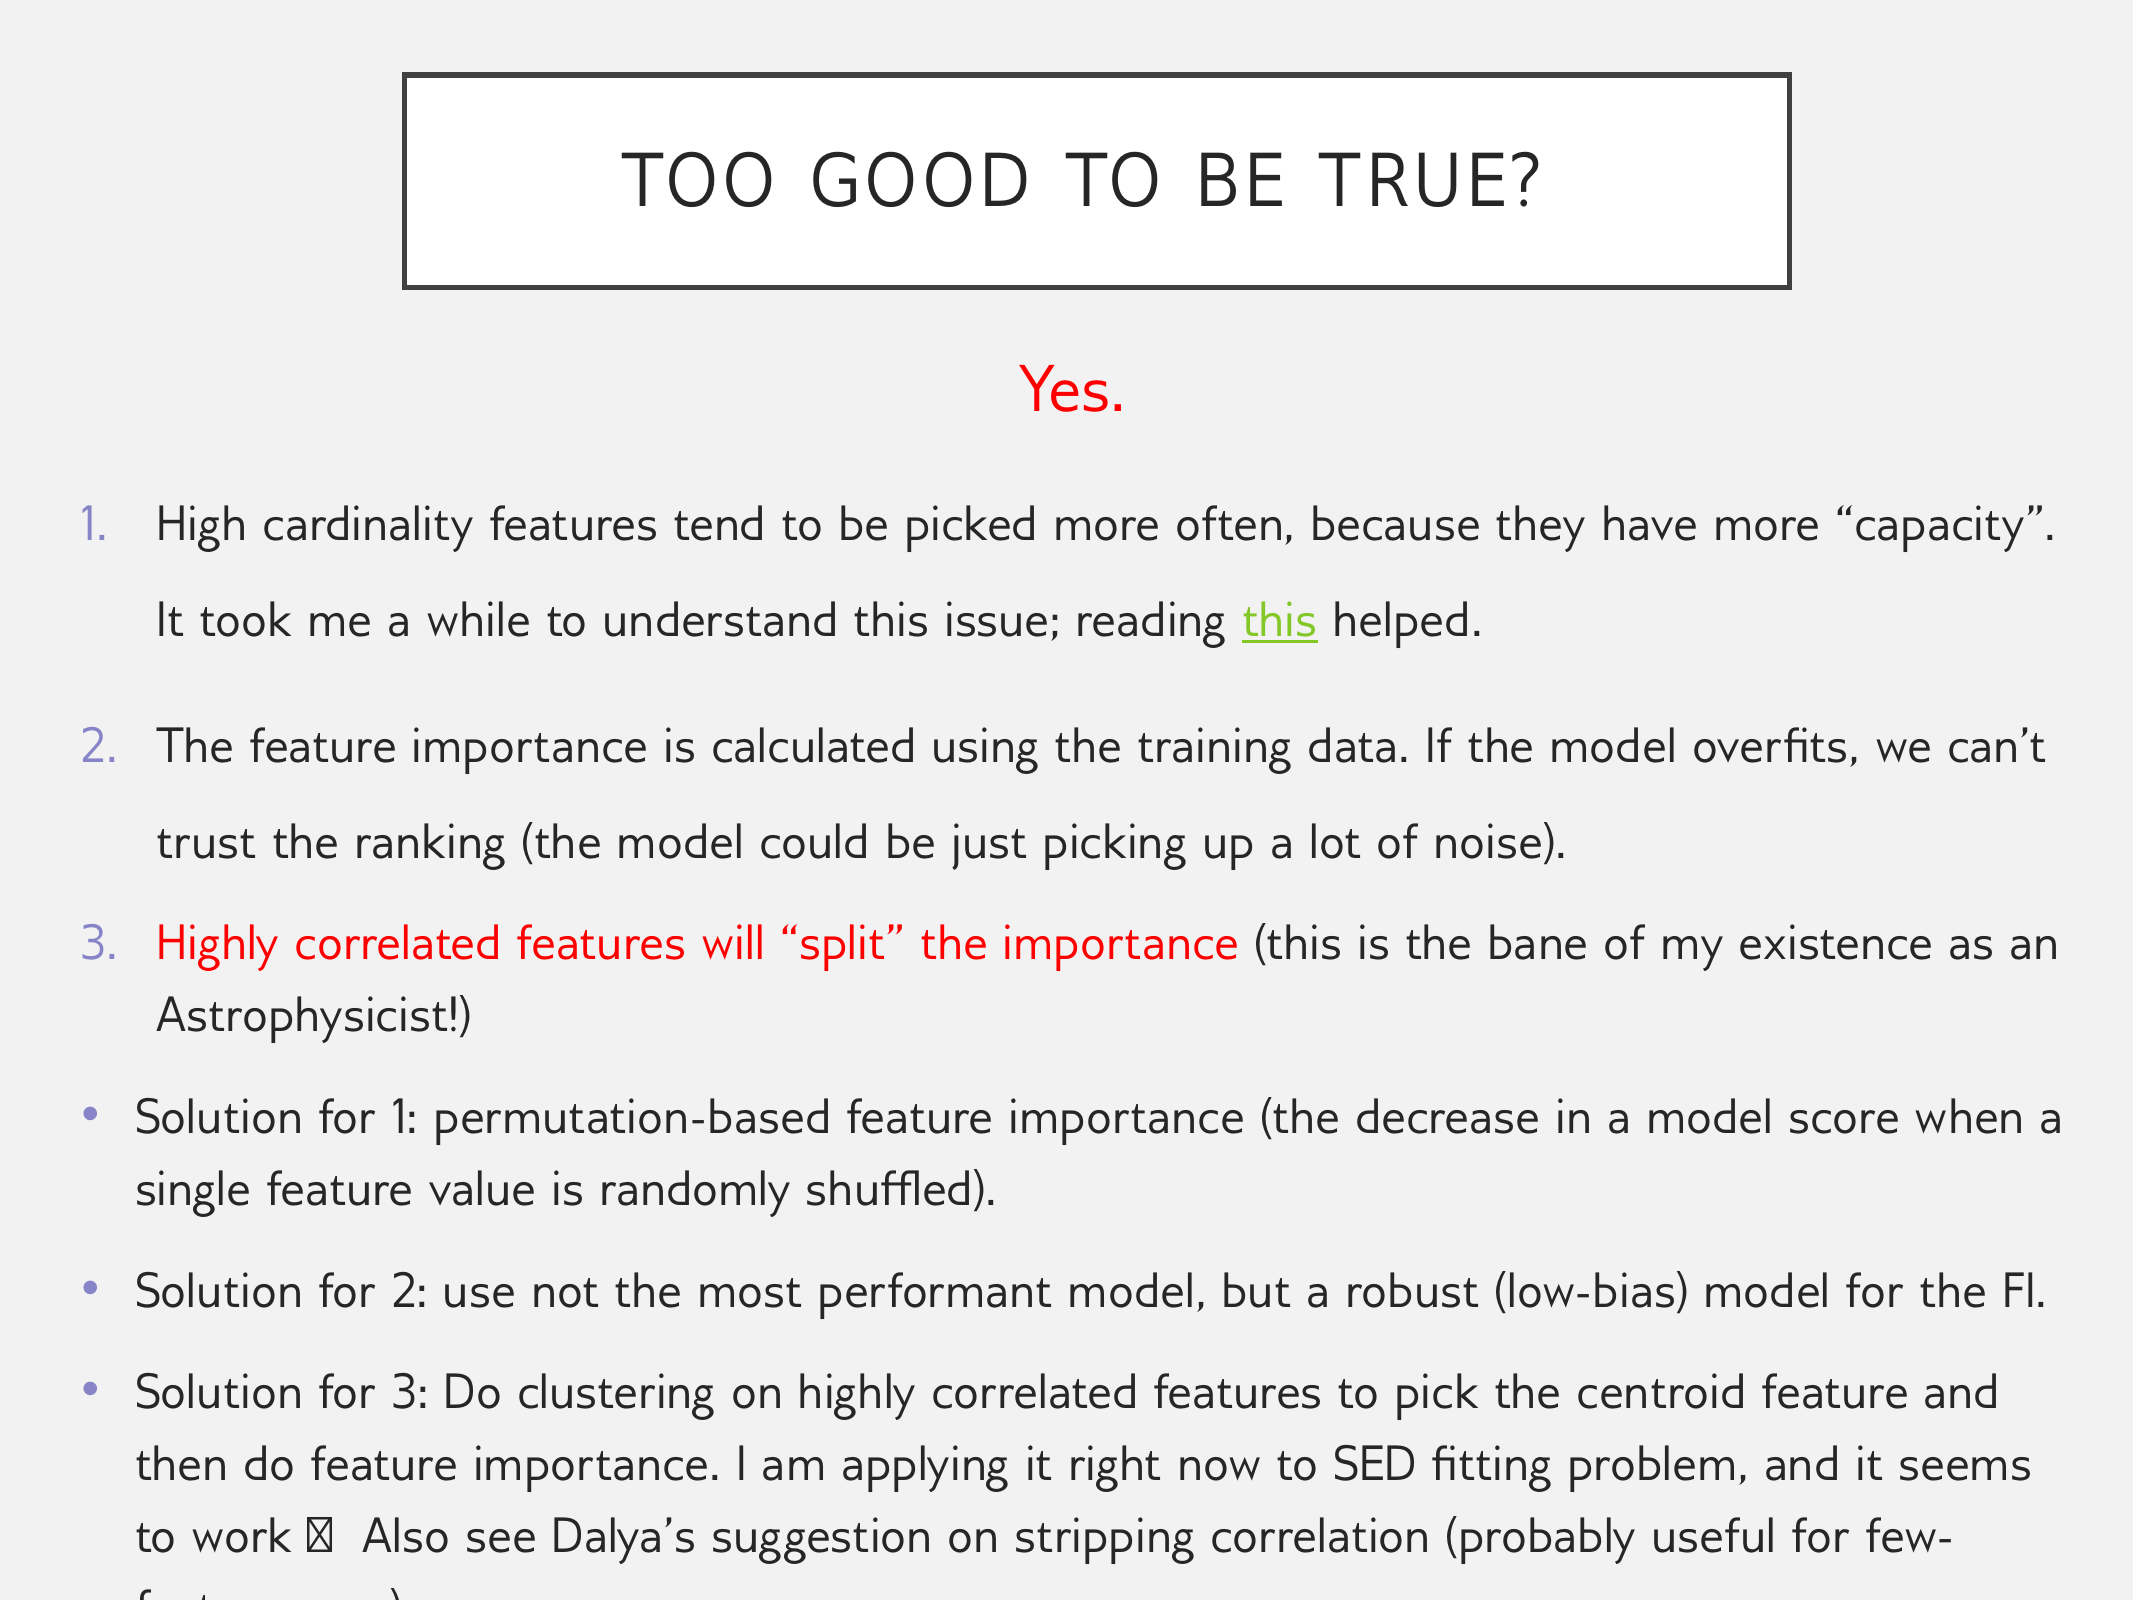

# Too good to be true?
Yes.
High cardinality features tend to be picked more often, because they have more “capacity”. It took me a while to understand this issue; reading this helped.
The feature importance is calculated using the training data. If the model overfits, we can’t trust the ranking (the model could be just picking up a lot of noise).
Highly correlated features will “split” the importance (this is the bane of my existence as an Astrophysicist!)
Solution for 1: permutation-based feature importance (the decrease in a model score when a single feature value is randomly shuffled).
Solution for 2: use not the most performant model, but a robust (low-bias) model for the FI.
Solution for 3: Do clustering on highly correlated features to pick the centroid feature and then do feature importance. I am applying it right now to SED fitting problem, and it seems to work 🥳  Also see Dalya’s suggestion on stripping correlation (probably useful for few-feature case)